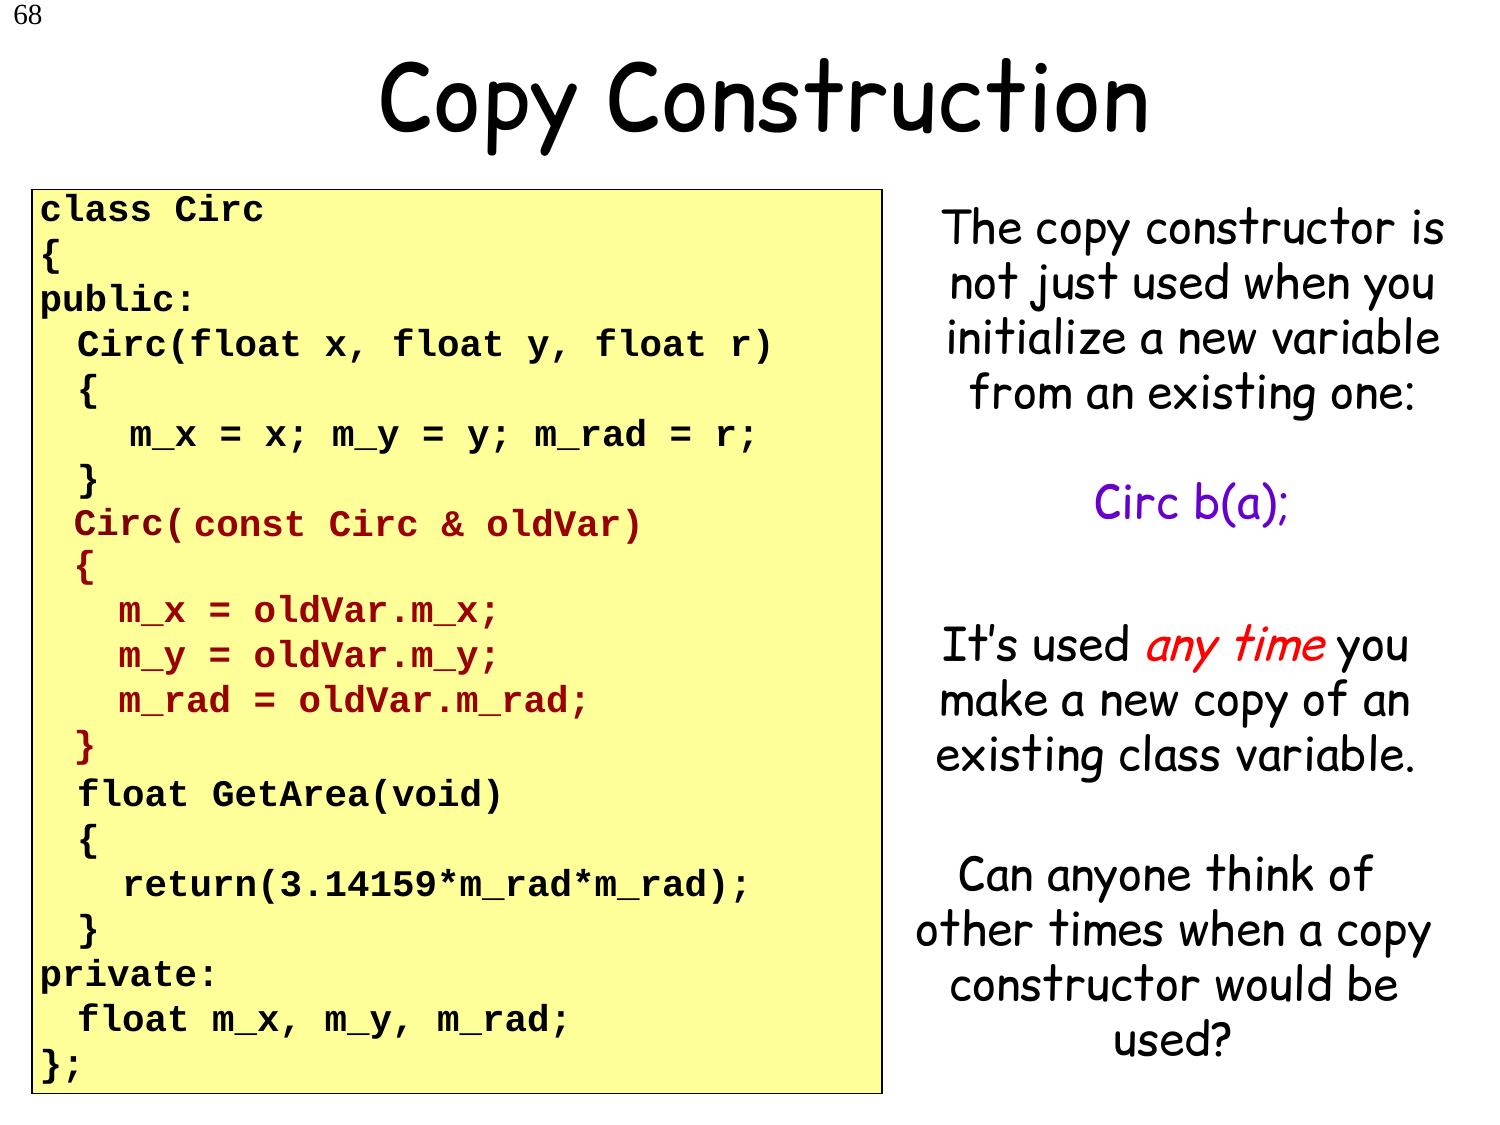

Copy Construction
68
class Circ
{
public:
	Circ(float x, float y, float r)
	{
    m_x = x; m_y = y; m_rad = r;
	}

	float GetArea(void)
	{
	  return(3.14159*m_rad*m_rad);
	}
private:
	float m_x, m_y, m_rad;
};

The copy constructor is not just used when you initialize a new variable from an existing one:

Circ b(a);
Circ(
const Circ & oldVar)
{
  m_x = oldVar.m_x;
  m_y = oldVar.m_y;
  m_rad = oldVar.m_rad;
}
It’s used any time you make a new copy of an existing class variable.
Can anyone think of
other times when a copy constructor would be used?